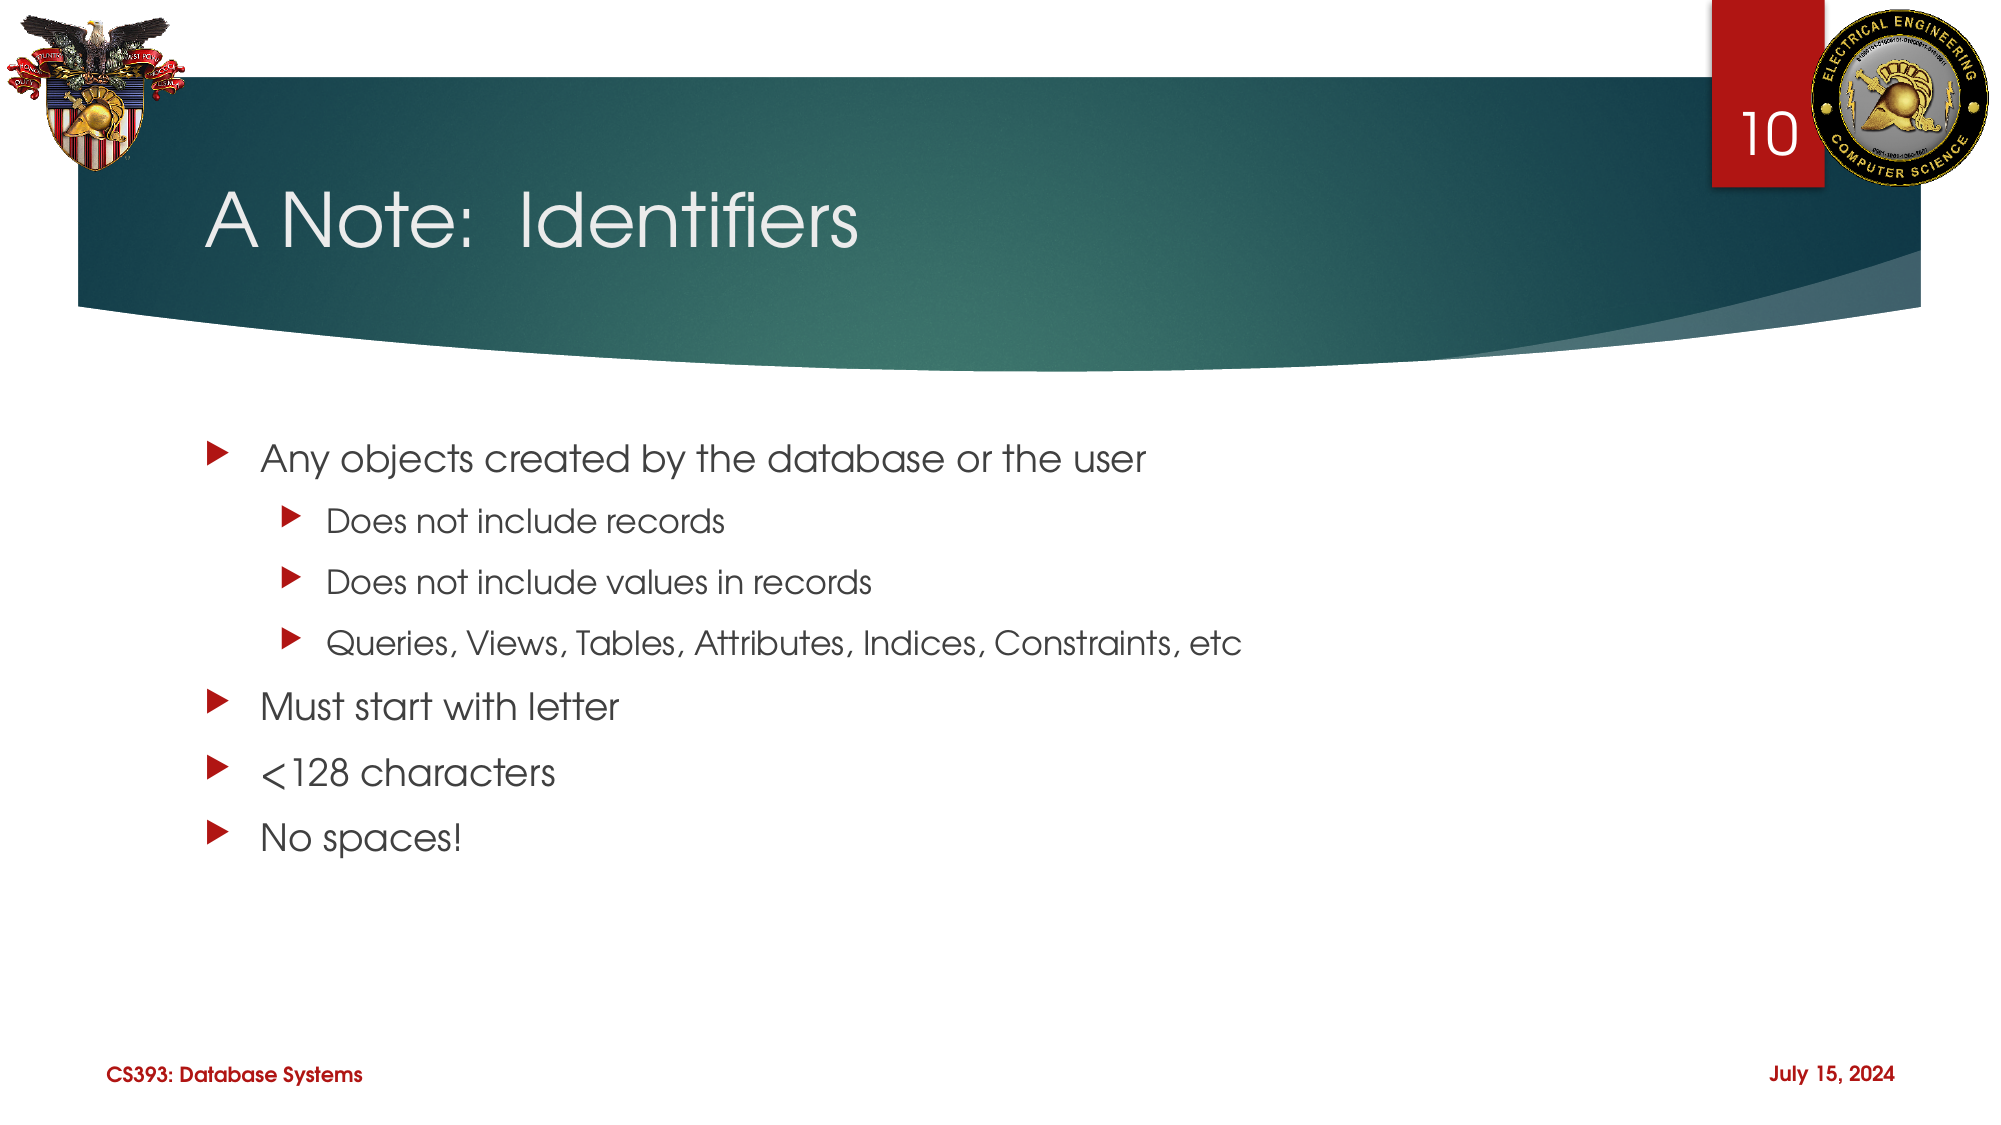

10
# A Note:  Identifiers
Any objects created by the database or the user
Does not include records
Does not include values in records
Queries, Views, Tables, Attributes, Indices, Constraints, etc
Must start with letter
<128 characters
No spaces!
CS393: Database Systems
July 15, 2024